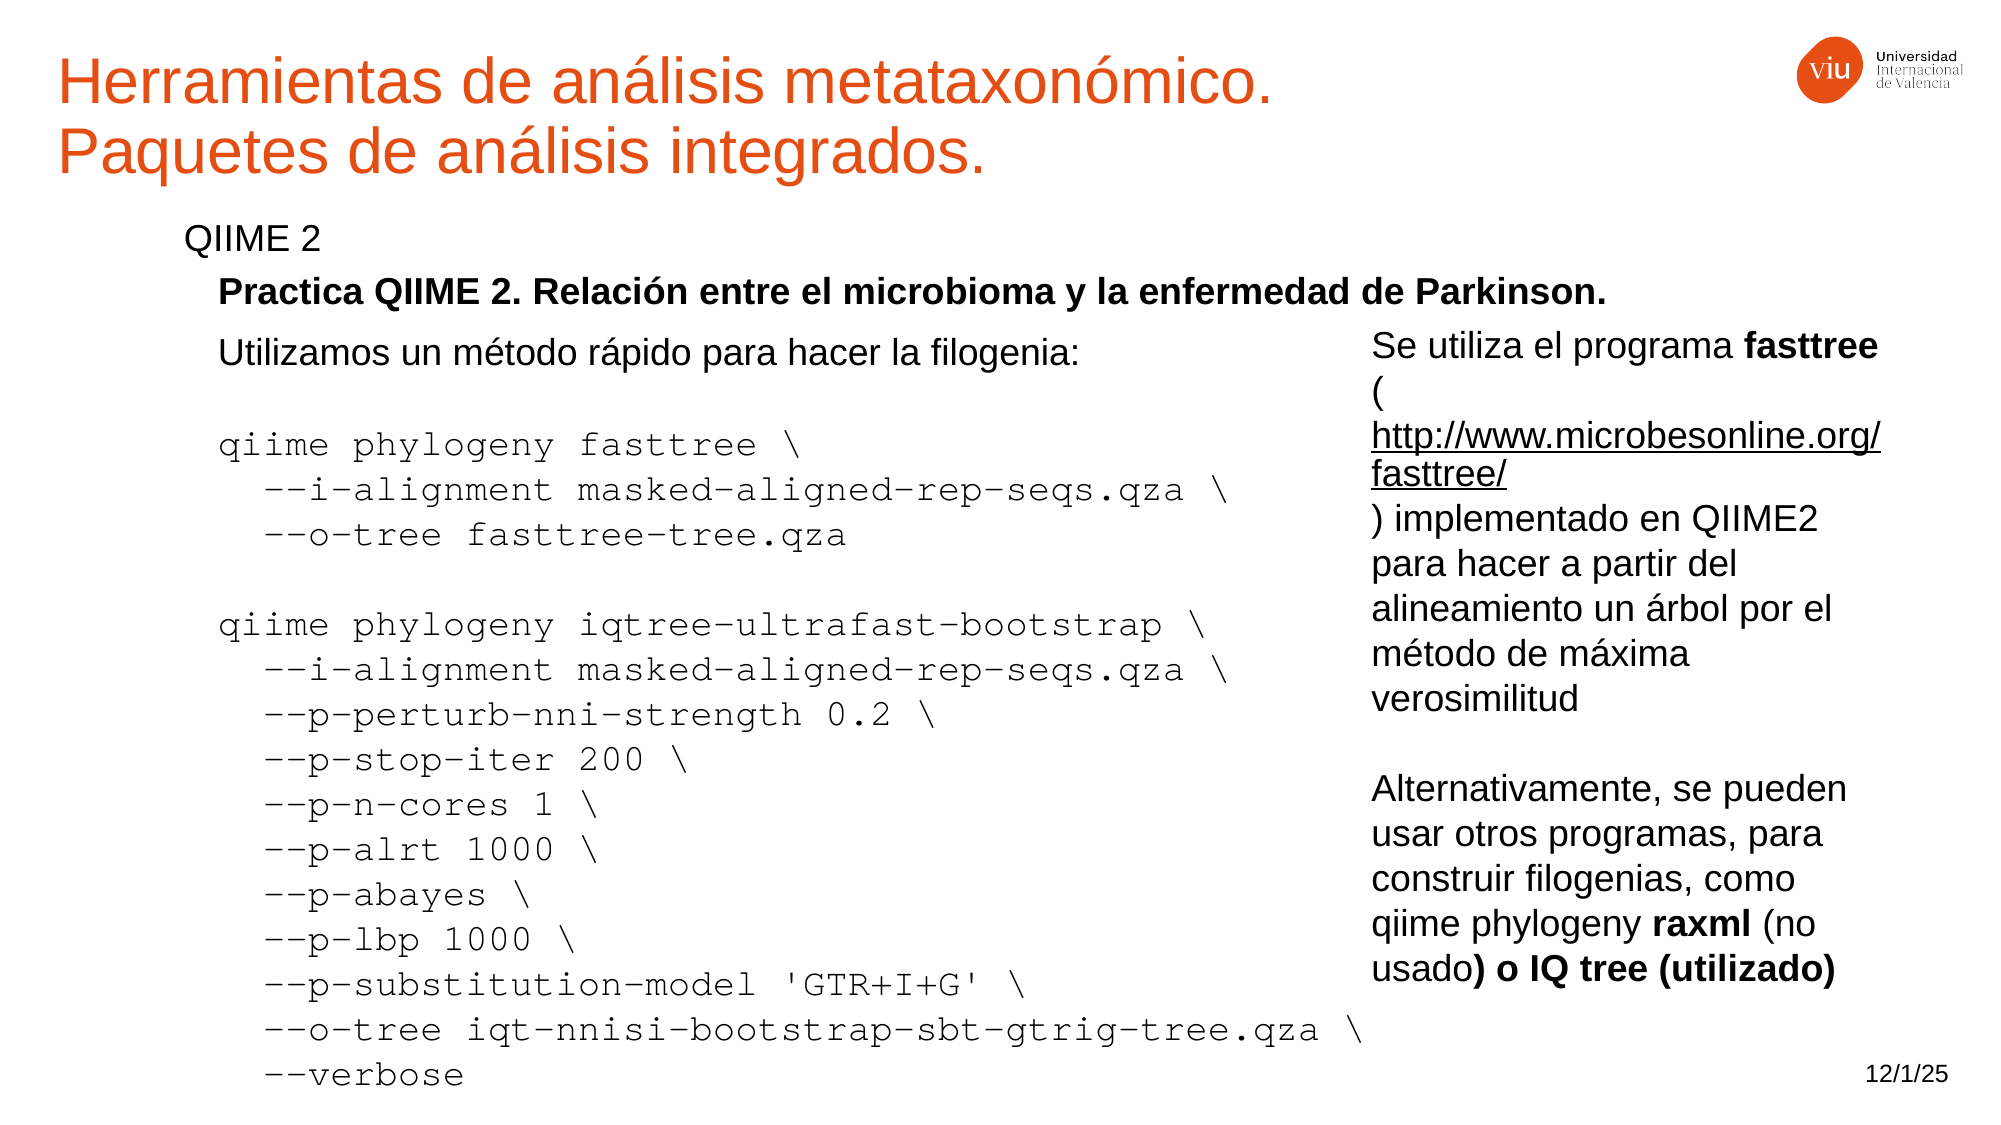

Herramientas de análisis metataxonómico. Paquetes de análisis integrados.
QIIME 2

Practica QIIME 2. Relación entre el microbioma y la enfermedad de Parkinson.

Se utiliza el programa fasttree (http://www.microbesonline.org/fasttree/) implementado en QIIME2 para hacer a partir del alineamiento un árbol por el método de máxima verosimilitud

Alternativamente, se pueden usar otros programas, para construir filogenias, como qiime phylogeny raxml (no usado) o IQ tree (utilizado)

Utilizamos un método rápido para hacer la filogenia:

qiime phylogeny fasttree \
  --i-alignment masked-aligned-rep-seqs.qza \
  --o-tree fasttree-tree.qza

qiime phylogeny iqtree-ultrafast-bootstrap \
  --i-alignment masked-aligned-rep-seqs.qza \
  --p-perturb-nni-strength 0.2 \
  --p-stop-iter 200 \
  --p-n-cores 1 \
  --p-alrt 1000 \
  --p-abayes \
  --p-lbp 1000 \
  --p-substitution-model 'GTR+I+G' \
  --o-tree iqt-nnisi-bootstrap-sbt-gtrig-tree.qza \
  --verbose